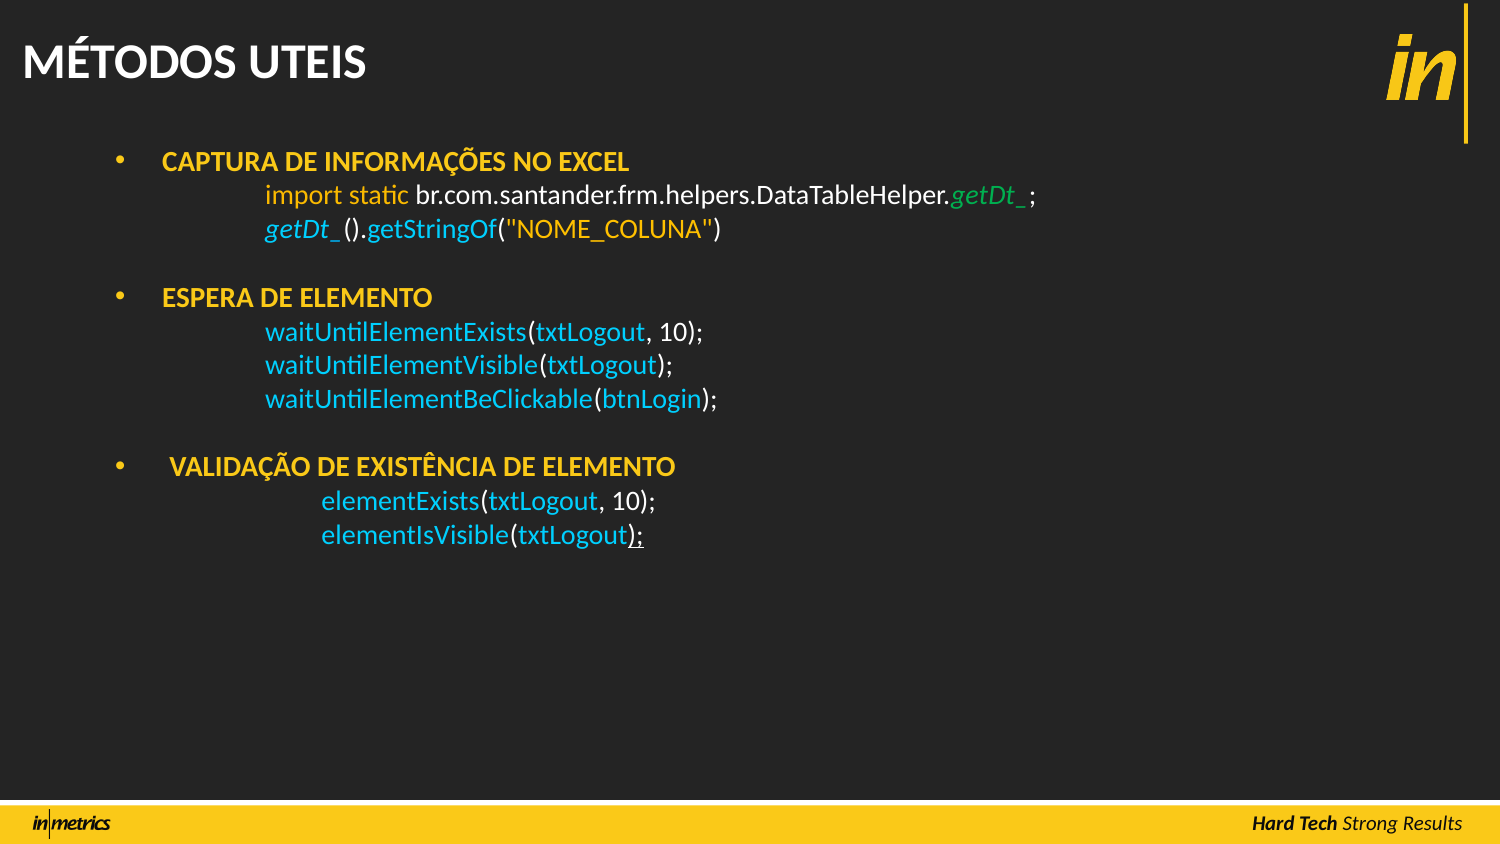

# MÉTODOS UTEIS

CAPTURA DE INFORMAÇÕES NO EXCEL
	import static br.com.santander.frm.helpers.DataTableHelper.getDt_;
	getDt_().getStringOf("NOME_COLUNA")

ESPERA DE ELEMENTO
	waitUntilElementExists(txtLogout, 10);
	waitUntilElementVisible(txtLogout);
	waitUntilElementBeClickable(btnLogin);

    VALIDAÇÃO DE EXISTÊNCIA DE ELEMENTO
	elementExists(txtLogout, 10);
	elementIsVisible(txtLogout);